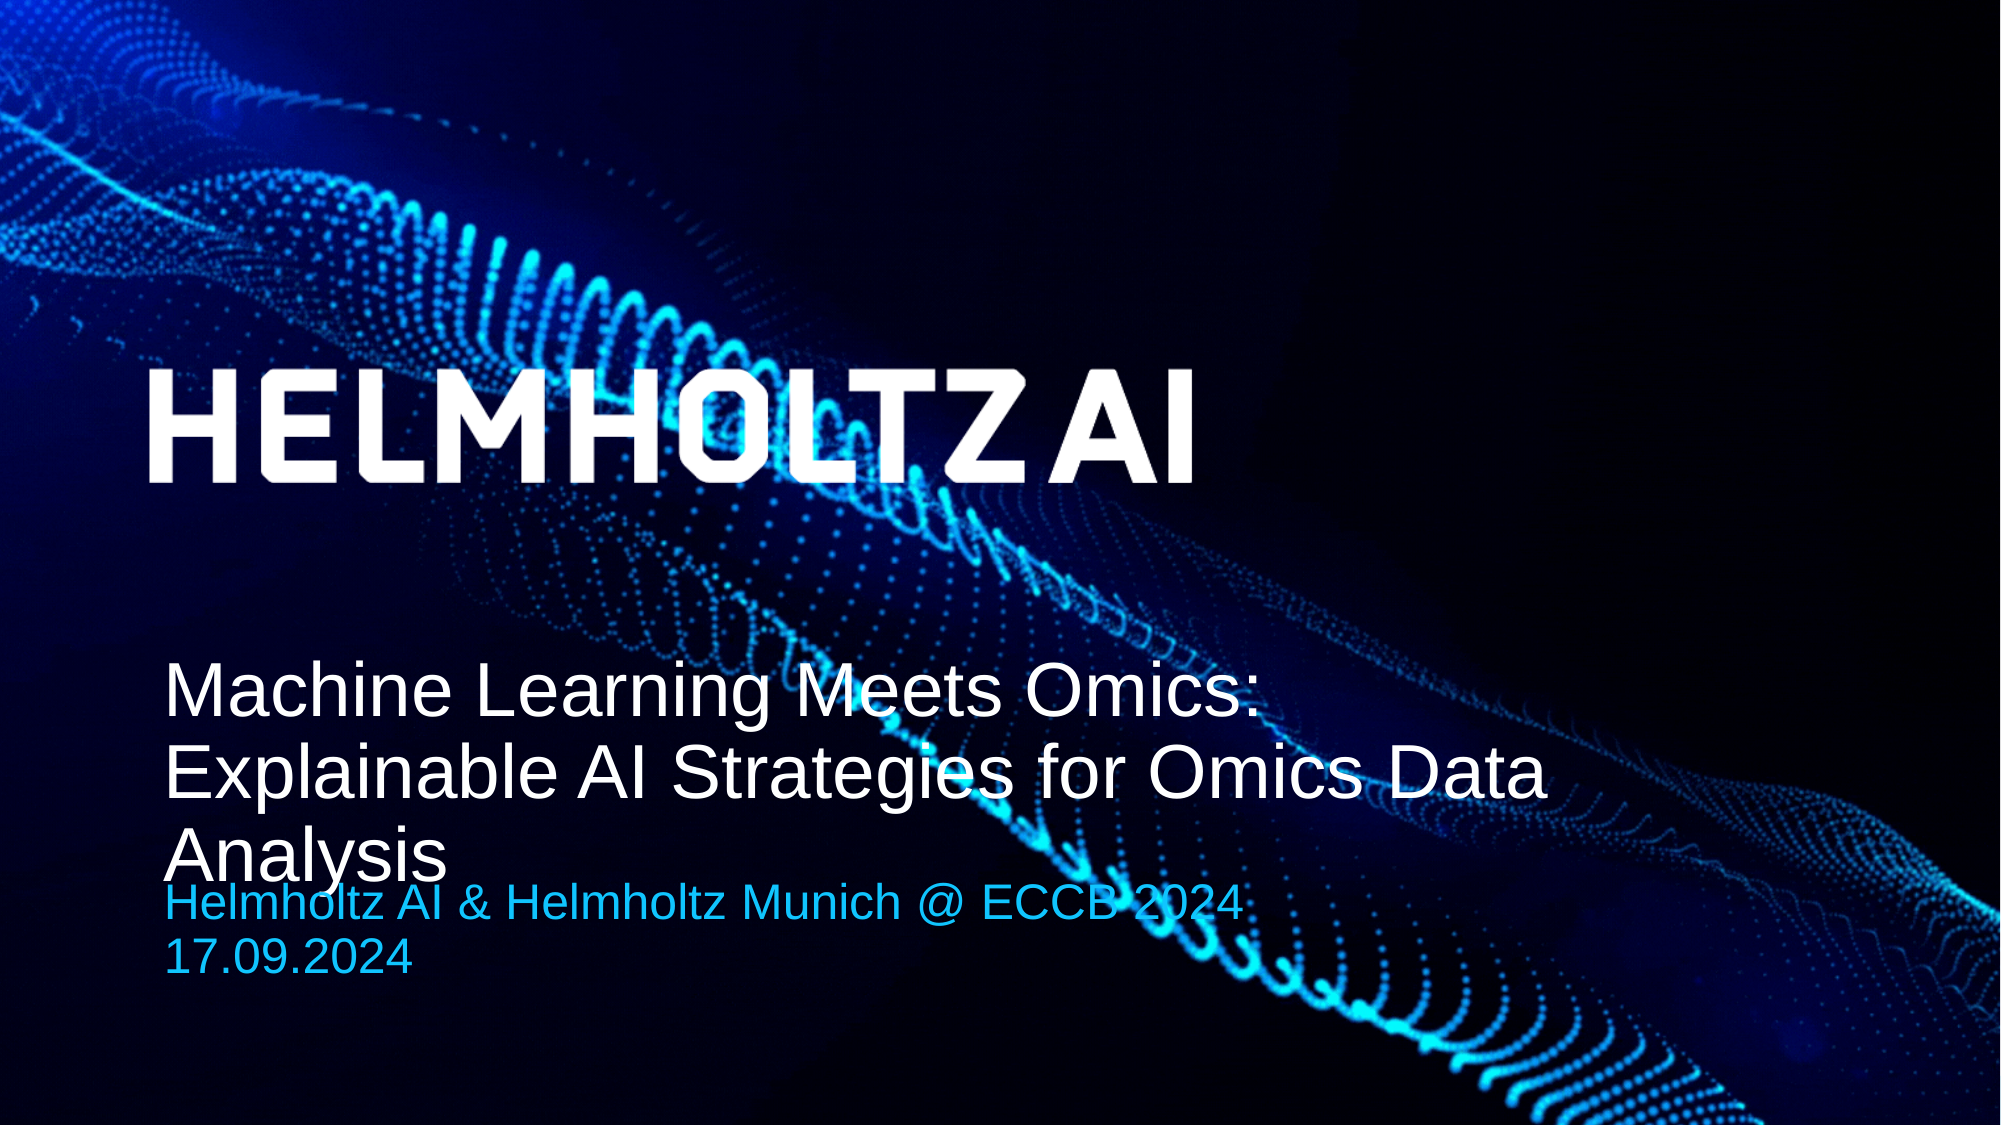

# Machine Learning Meets Omics: Explainable AI Strategies for Omics Data Analysis
Helmholtz AI & Helmholtz Munich @ ECCB 2024
17.09.2024